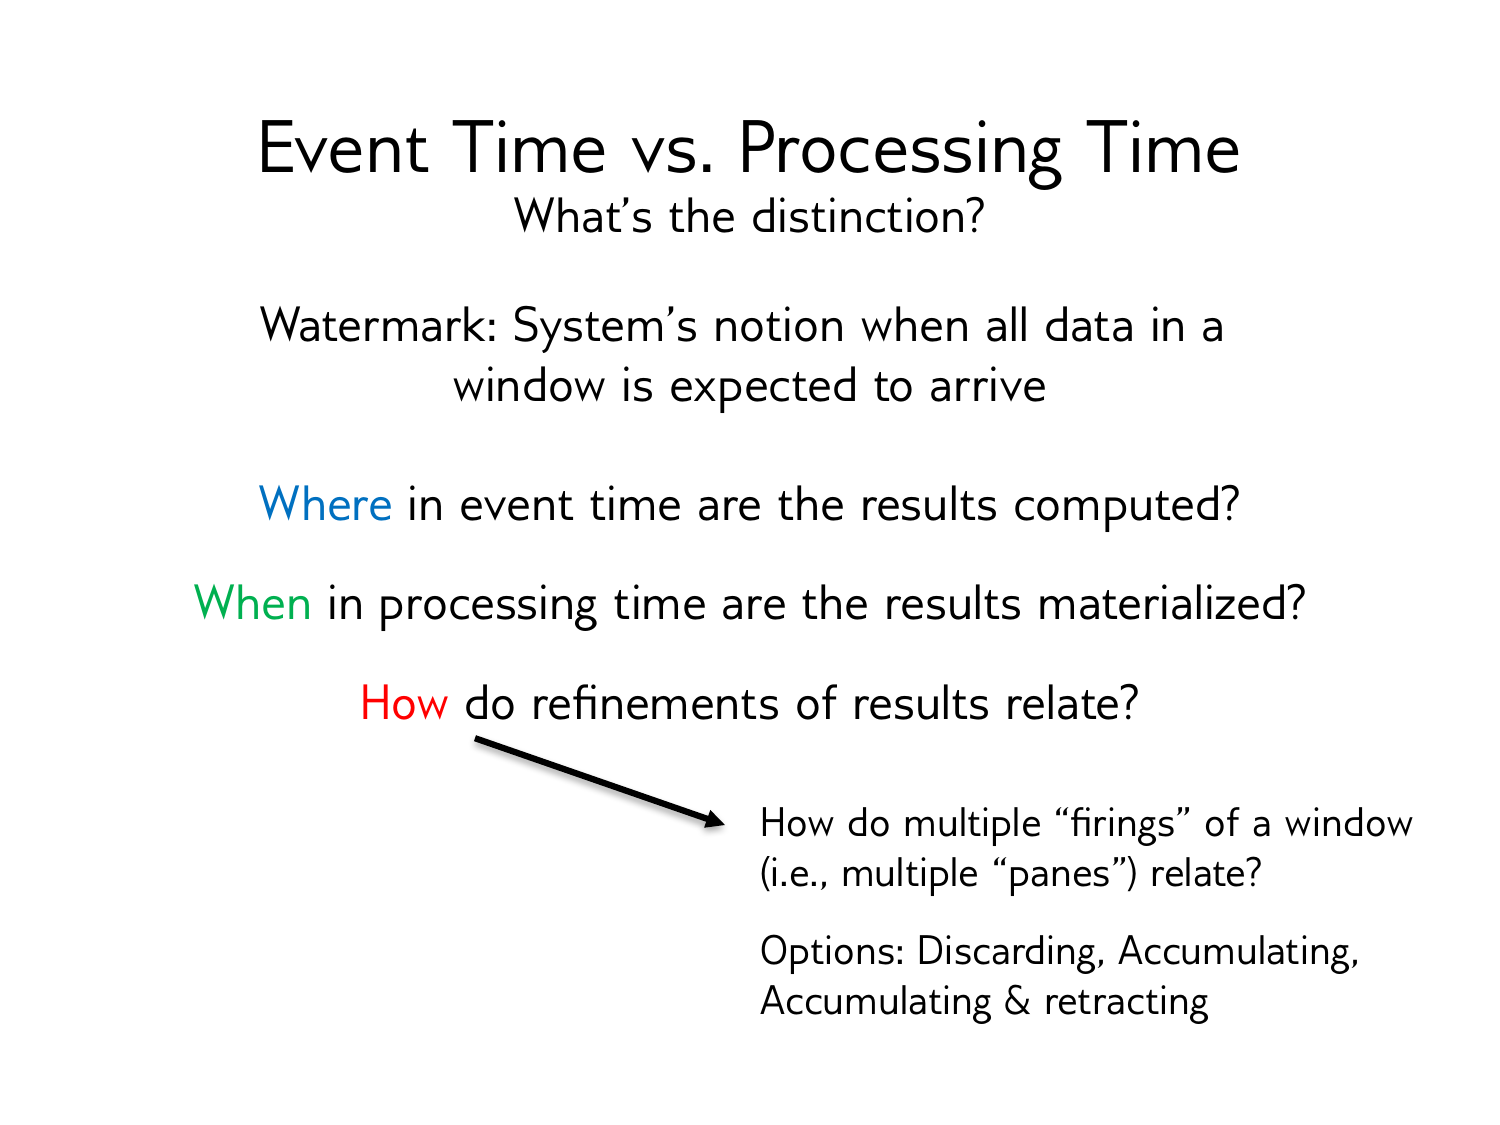

Event Time vs. Processing Time
What’s the distinction?
Watermark: System’s notion when all data in a
window is expected to arrive
Where in event time are the results computed?
When in processing time are the results materialized?
How do refinements of results relate?
How do multiple “firings” of a window (i.e., multiple “panes”) relate?

Options: Discarding, Accumulating, Accumulating & retracting